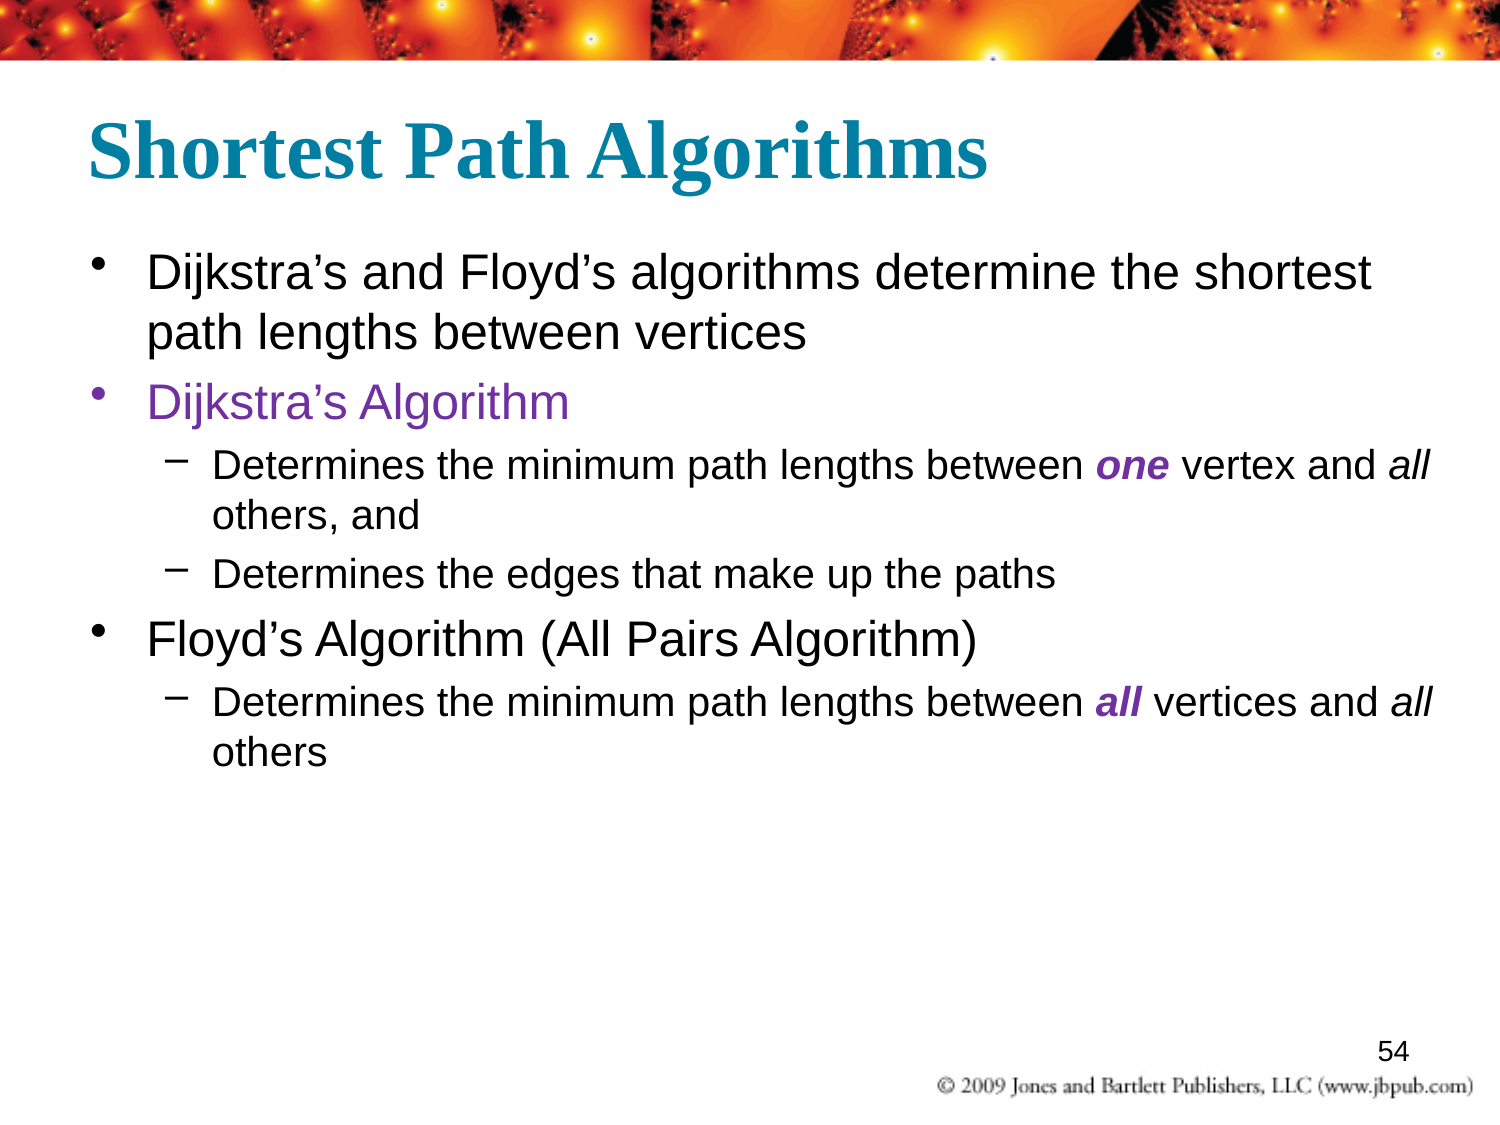

# Shortest Path Algorithms
Dijkstra’s and Floyd’s algorithms determine the shortest path lengths between vertices
Dijkstra’s Algorithm
Determines the minimum path lengths between one vertex and all others, and
Determines the edges that make up the paths
Floyd’s Algorithm (All Pairs Algorithm)
Determines the minimum path lengths between all vertices and all others
54